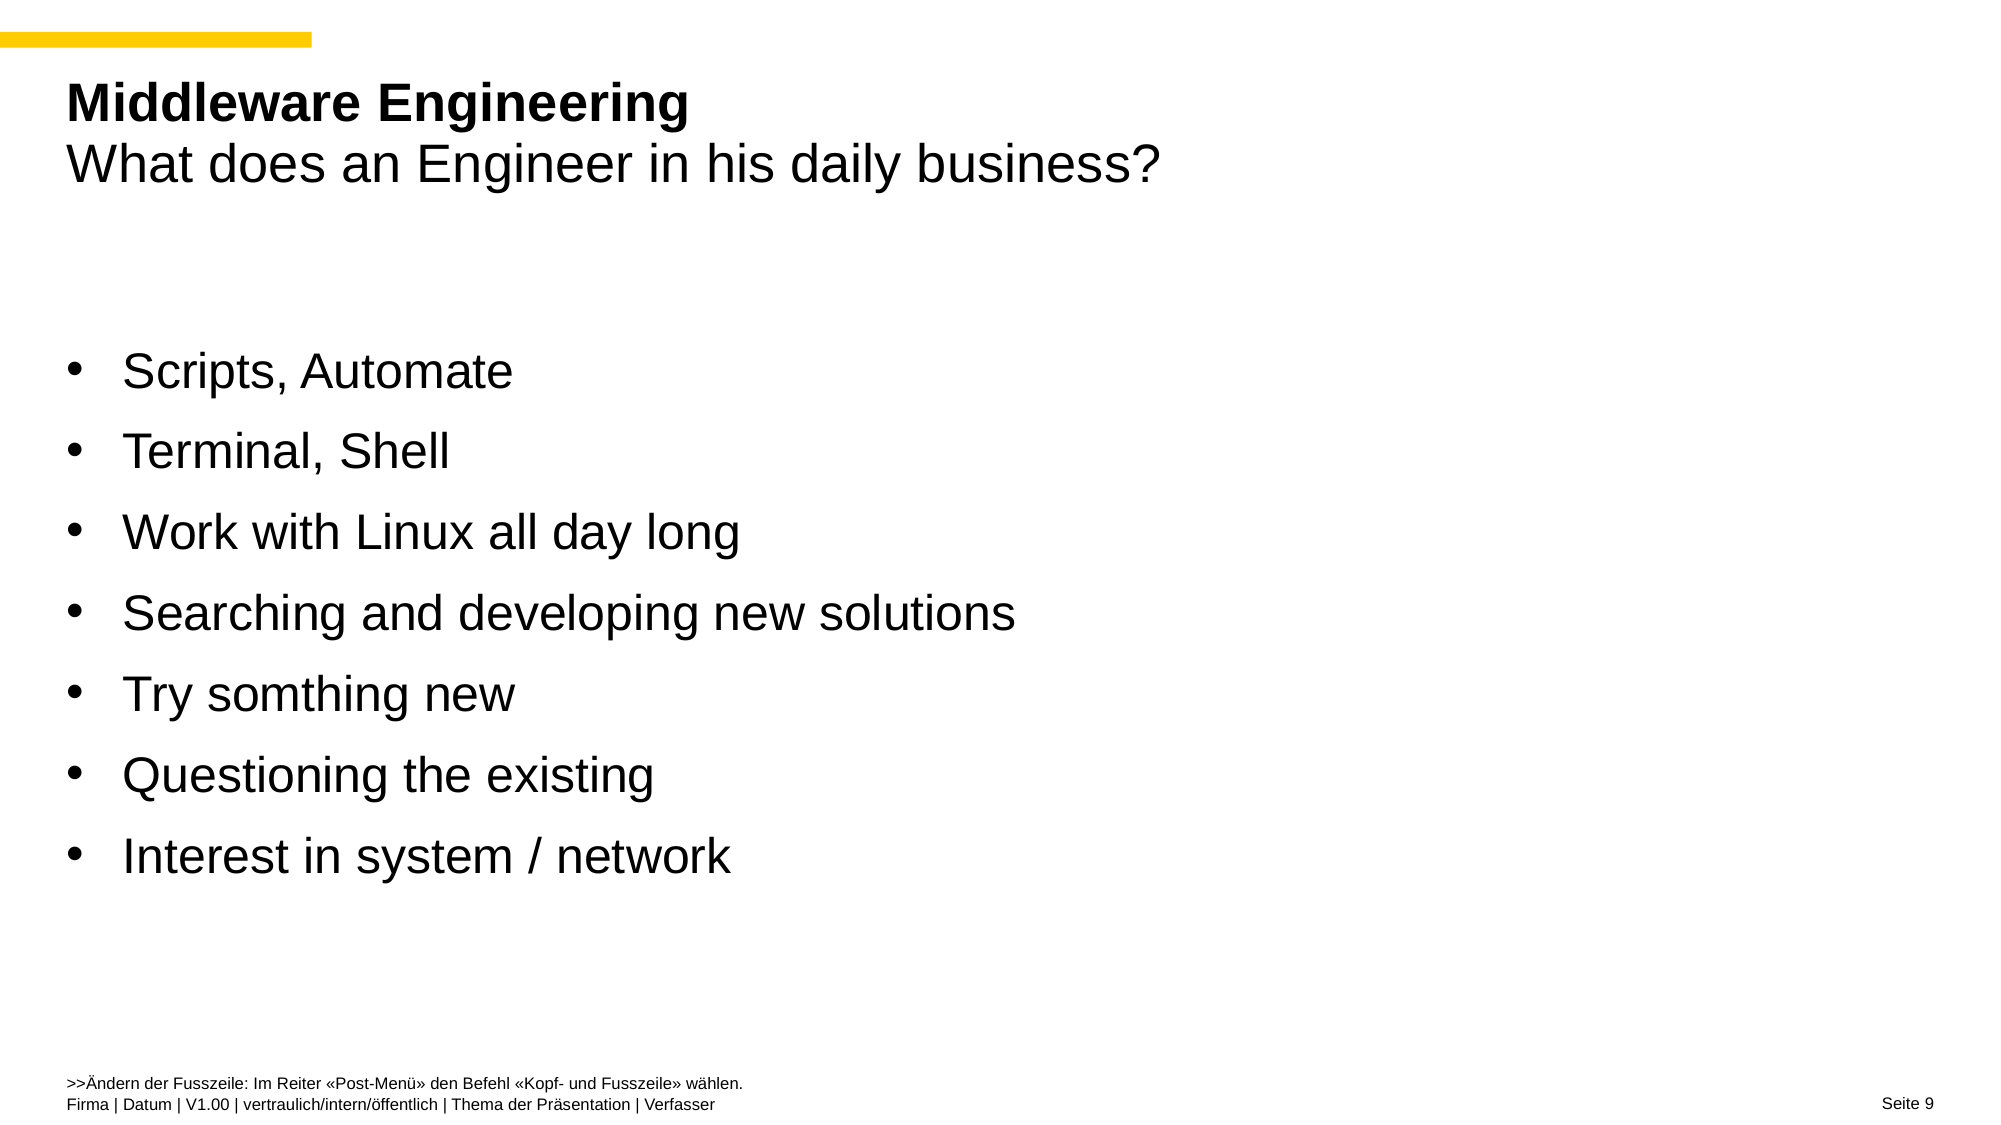

# Middleware Engineering What does an Engineer in his daily business?

Scripts, Automate
Terminal, Shell
Work with Linux all day long
Searching and developing new solutions
Try somthing new
Questioning the existing
Interest in system / network
>>Ändern der Fusszeile: Im Reiter «Post-Menü» den Befehl «Kopf- und Fusszeile» wählen.
Firma | Datum | V1.00 | vertraulich/intern/öffentlich | Thema der Präsentation | Verfasser
 Seite 9